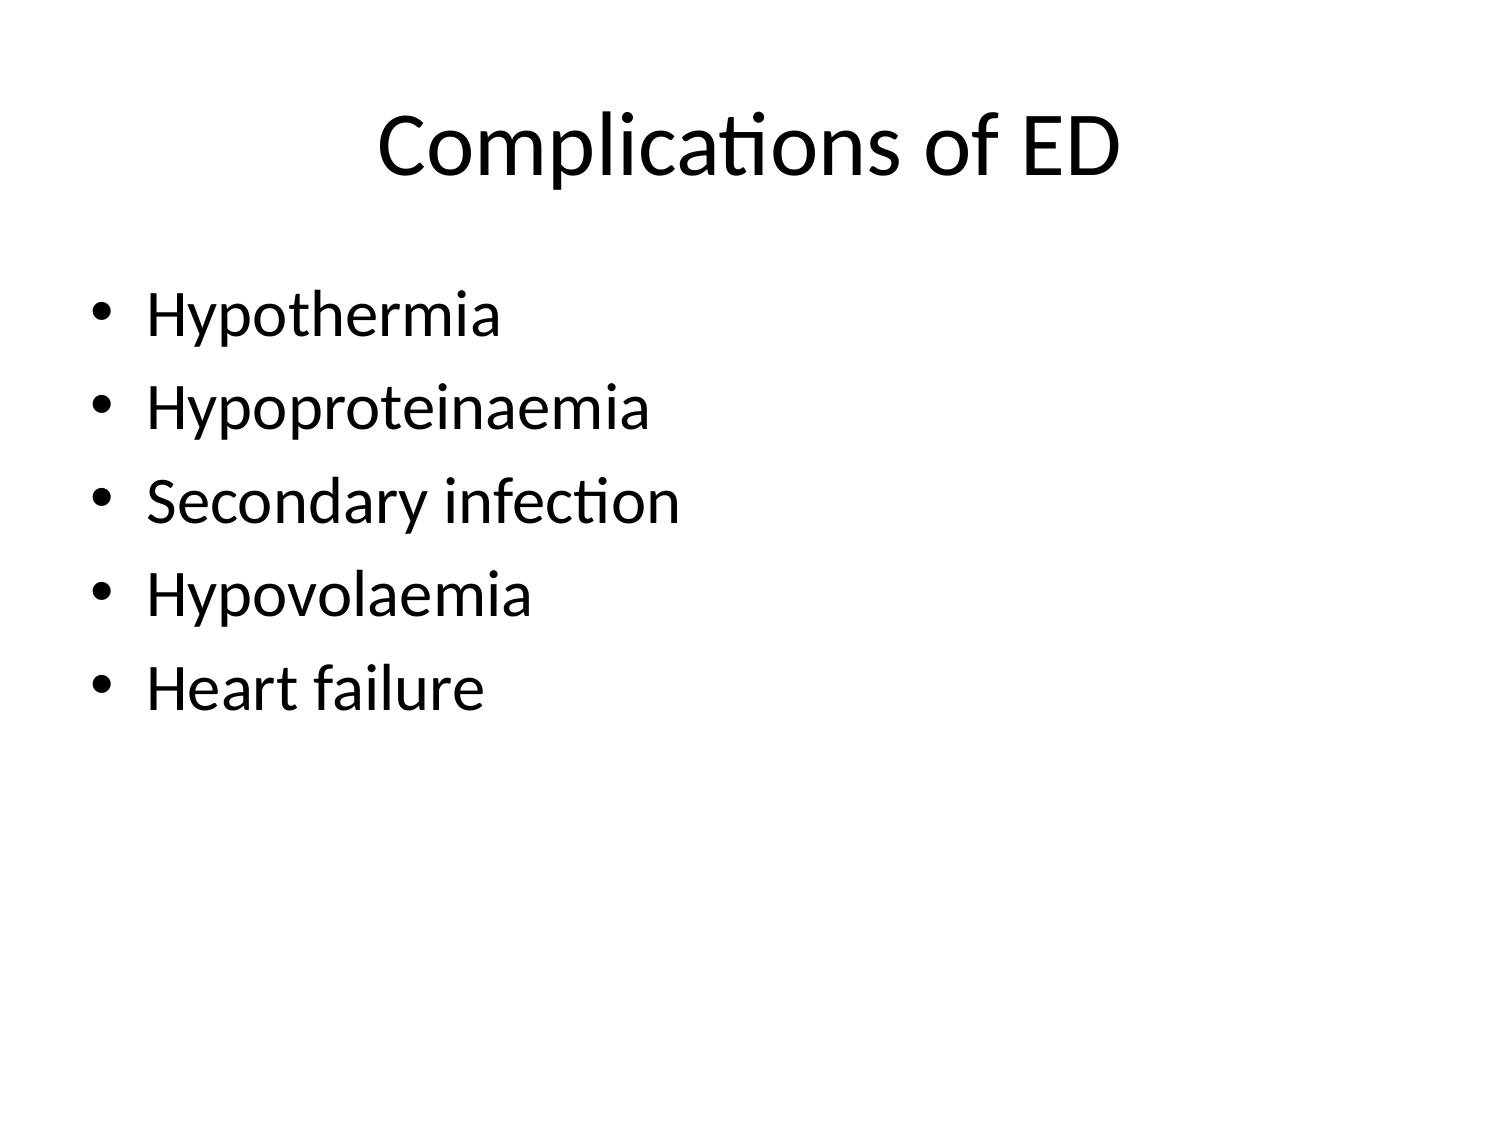

# Complications of ED
Hypothermia
Hypoproteinaemia
Secondary infection
Hypovolaemia
Heart failure